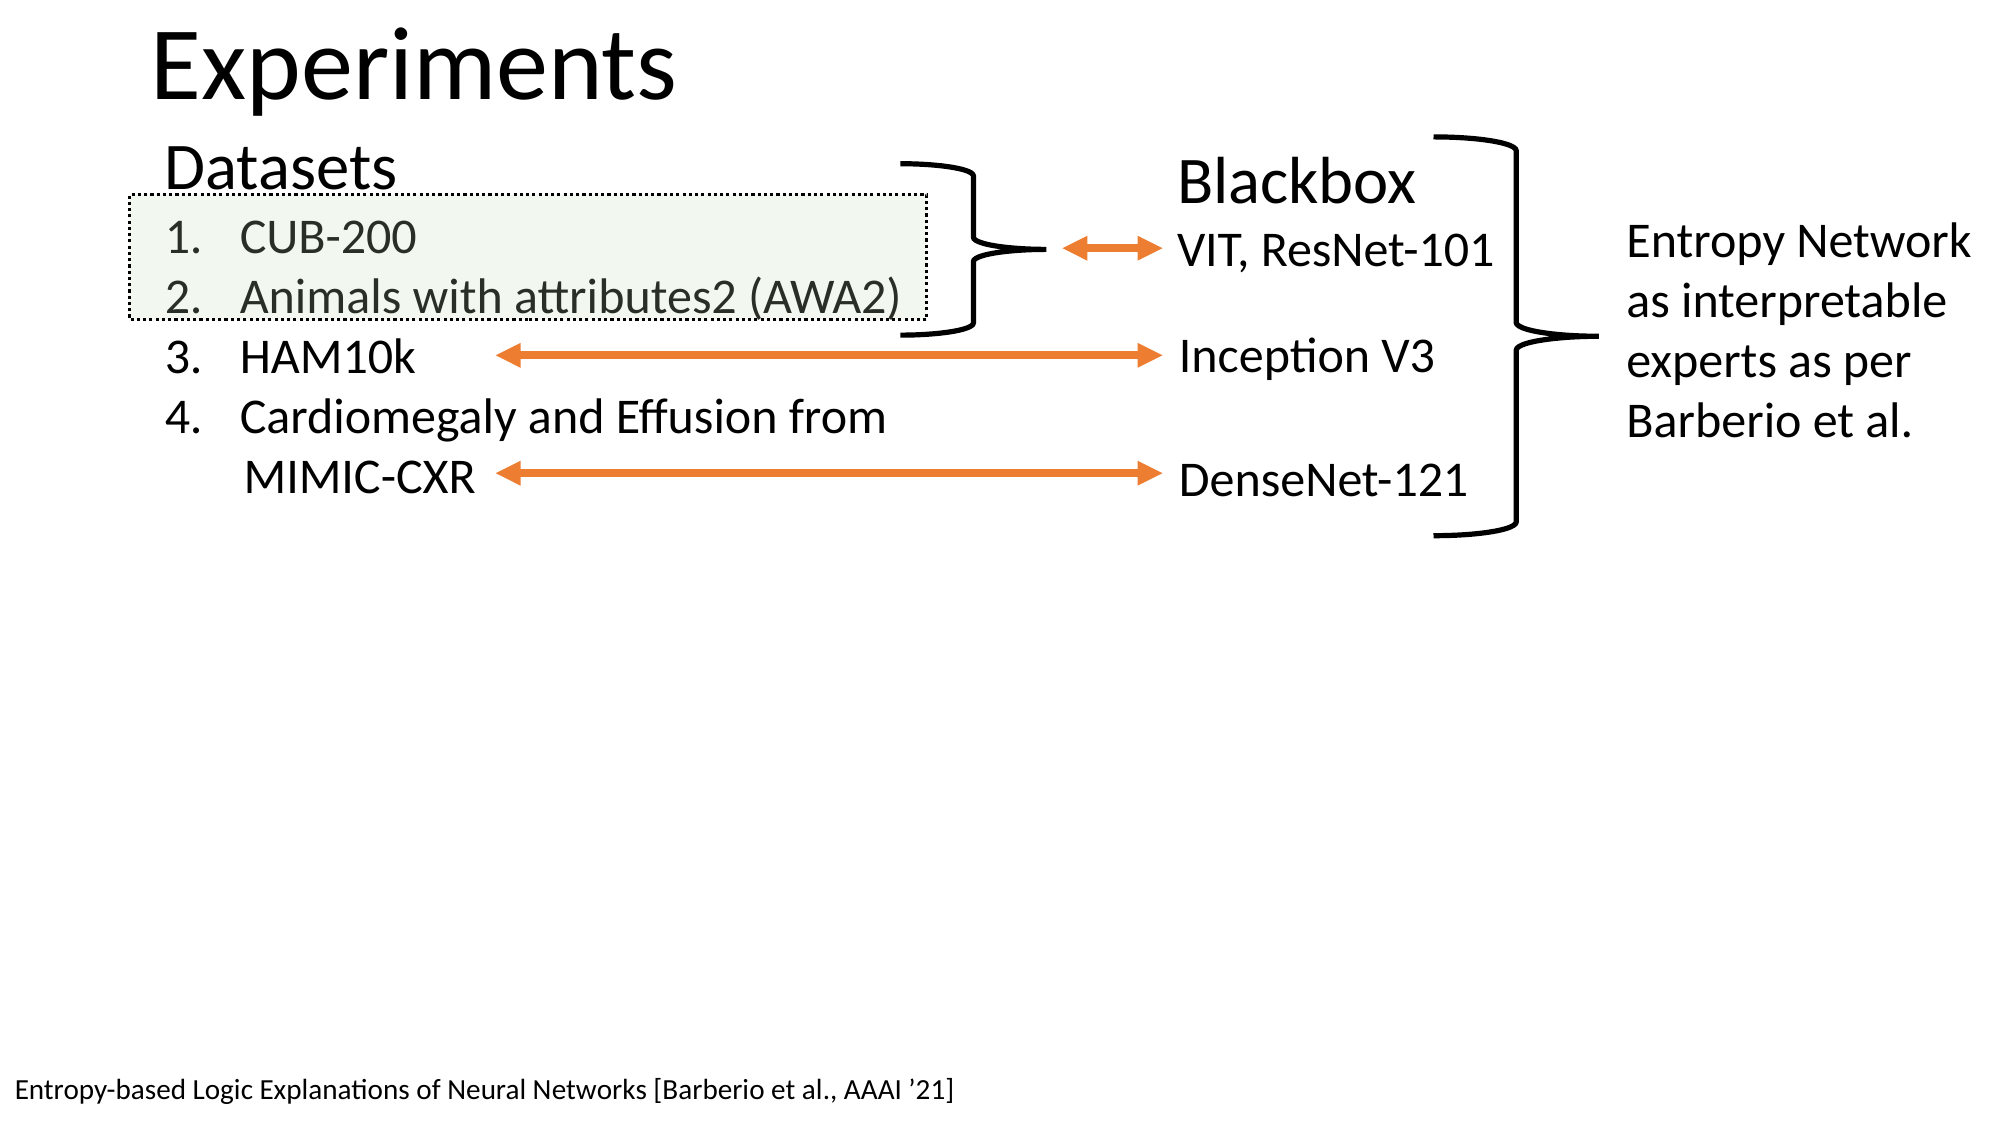

Experiments
Datasets
CUB-200
Animals with attributes2 (AWA2)
HAM10k
Cardiomegaly and Effusion from
       MIMIC-CXR
Blackbox
VIT, ResNet-101

Entropy Network
as interpretable
experts as per
Barberio et al.
Inception V3
DenseNet-121

Entropy-based Logic Explanations of Neural Networks [Barberio et al., AAAI ’21]